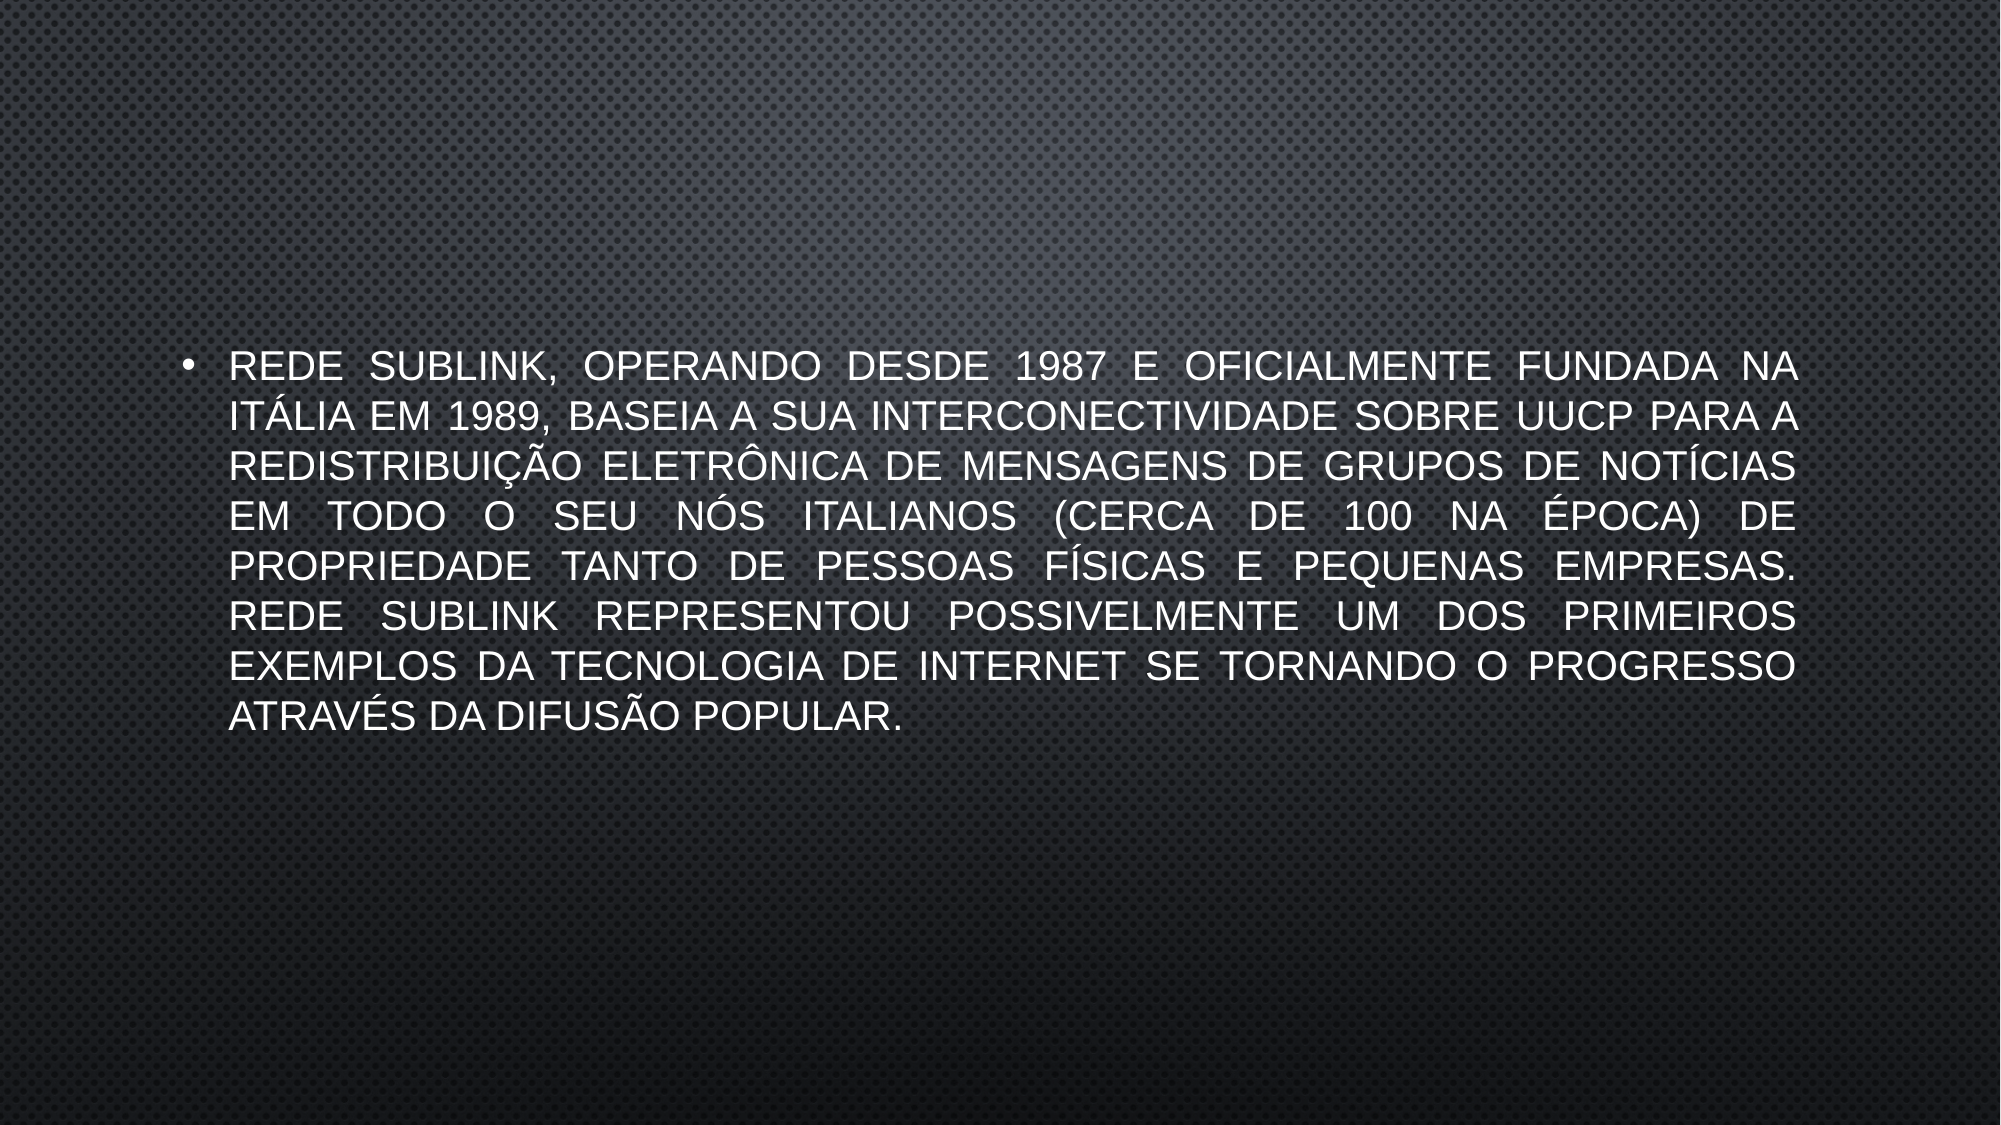

Rede Sublink, operando desde 1987 e oficialmente fundada na Itália em 1989, baseia a sua interconectividade sobre UUCP para a redistribuição eletrônica de mensagens de grupos de notícias em todo o seu nós italianos (cerca de 100 na época) de propriedade tanto de pessoas físicas e pequenas empresas. Rede Sublink representou possivelmente um dos primeiros exemplos da tecnologia de internet se tornando o progresso através da difusão popular.